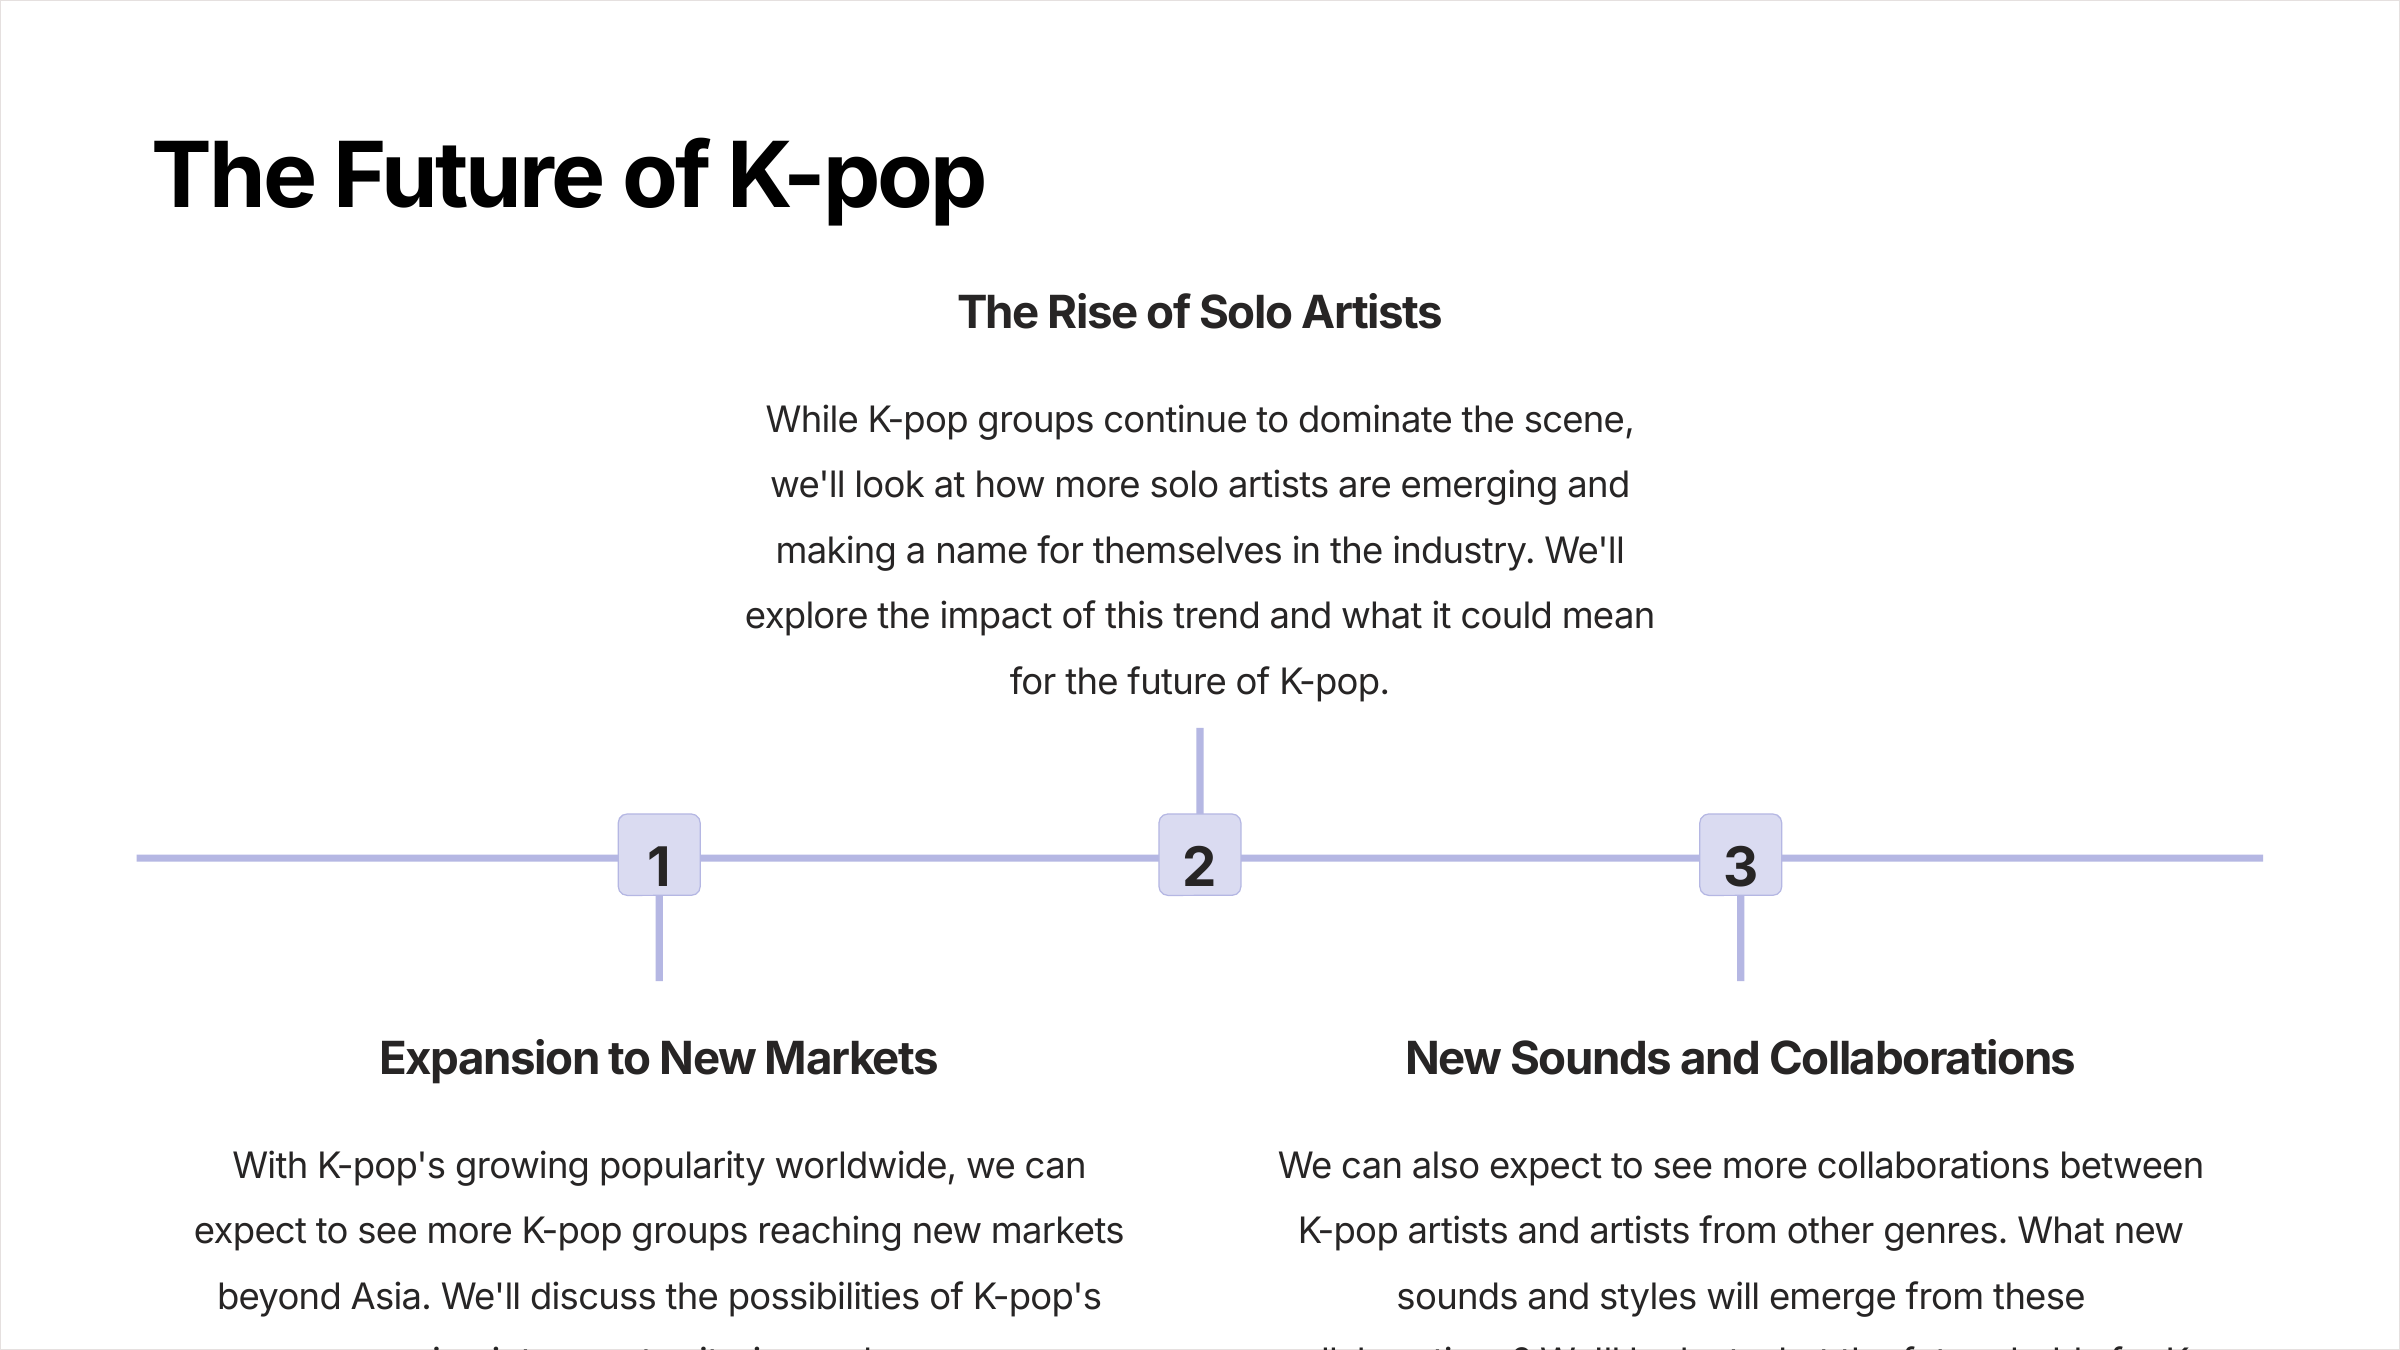

The Future of K-pop
The Rise of Solo Artists
While K-pop groups continue to dominate the scene, we'll look at how more solo artists are emerging and making a name for themselves in the industry. We'll explore the impact of this trend and what it could mean for the future of K-pop.

1
2
3

Expansion to New Markets
New Sounds and Collaborations
With K-pop's growing popularity worldwide, we can expect to see more K-pop groups reaching new markets beyond Asia. We'll discuss the possibilities of K-pop's expansion into new territories and genres.
We can also expect to see more collaborations between K-pop artists and artists from other genres. What new sounds and styles will emerge from these collaborations? We'll look at what the future holds for K-pop.